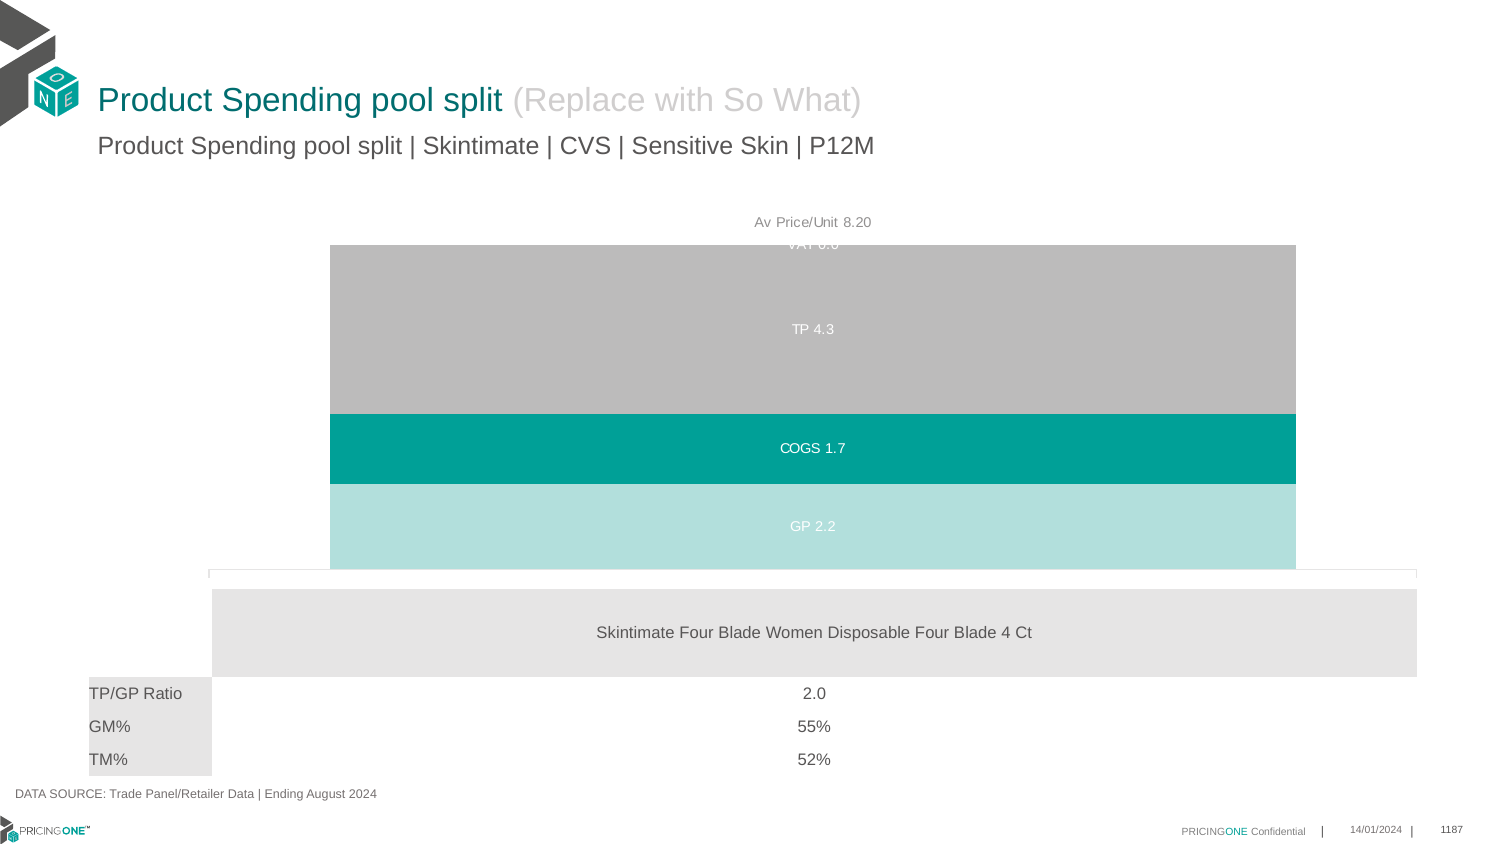

# Product Spending pool split (Replace with So What)
Product Spending pool split | Skintimate | CVS | Sensitive Skin | P12M

### Chart

| Category | GP | COGS | TP | VAT |
|---|---|---|---|---|
| Av Price/Unit 8.20 | 2.1634836656541343 | 1.7483077876281388 | 4.284532499180283 | 0.0 |
|  | Skintimate Four Blade Women Disposable Four Blade 4 Ct |
| --- | --- |
| TP/GP Ratio | 2.0 |
| GM% | 55% |
| TM% | 52% |
DATA SOURCE: Trade Panel/Retailer Data | Ending August 2024

14/01/2024
1187